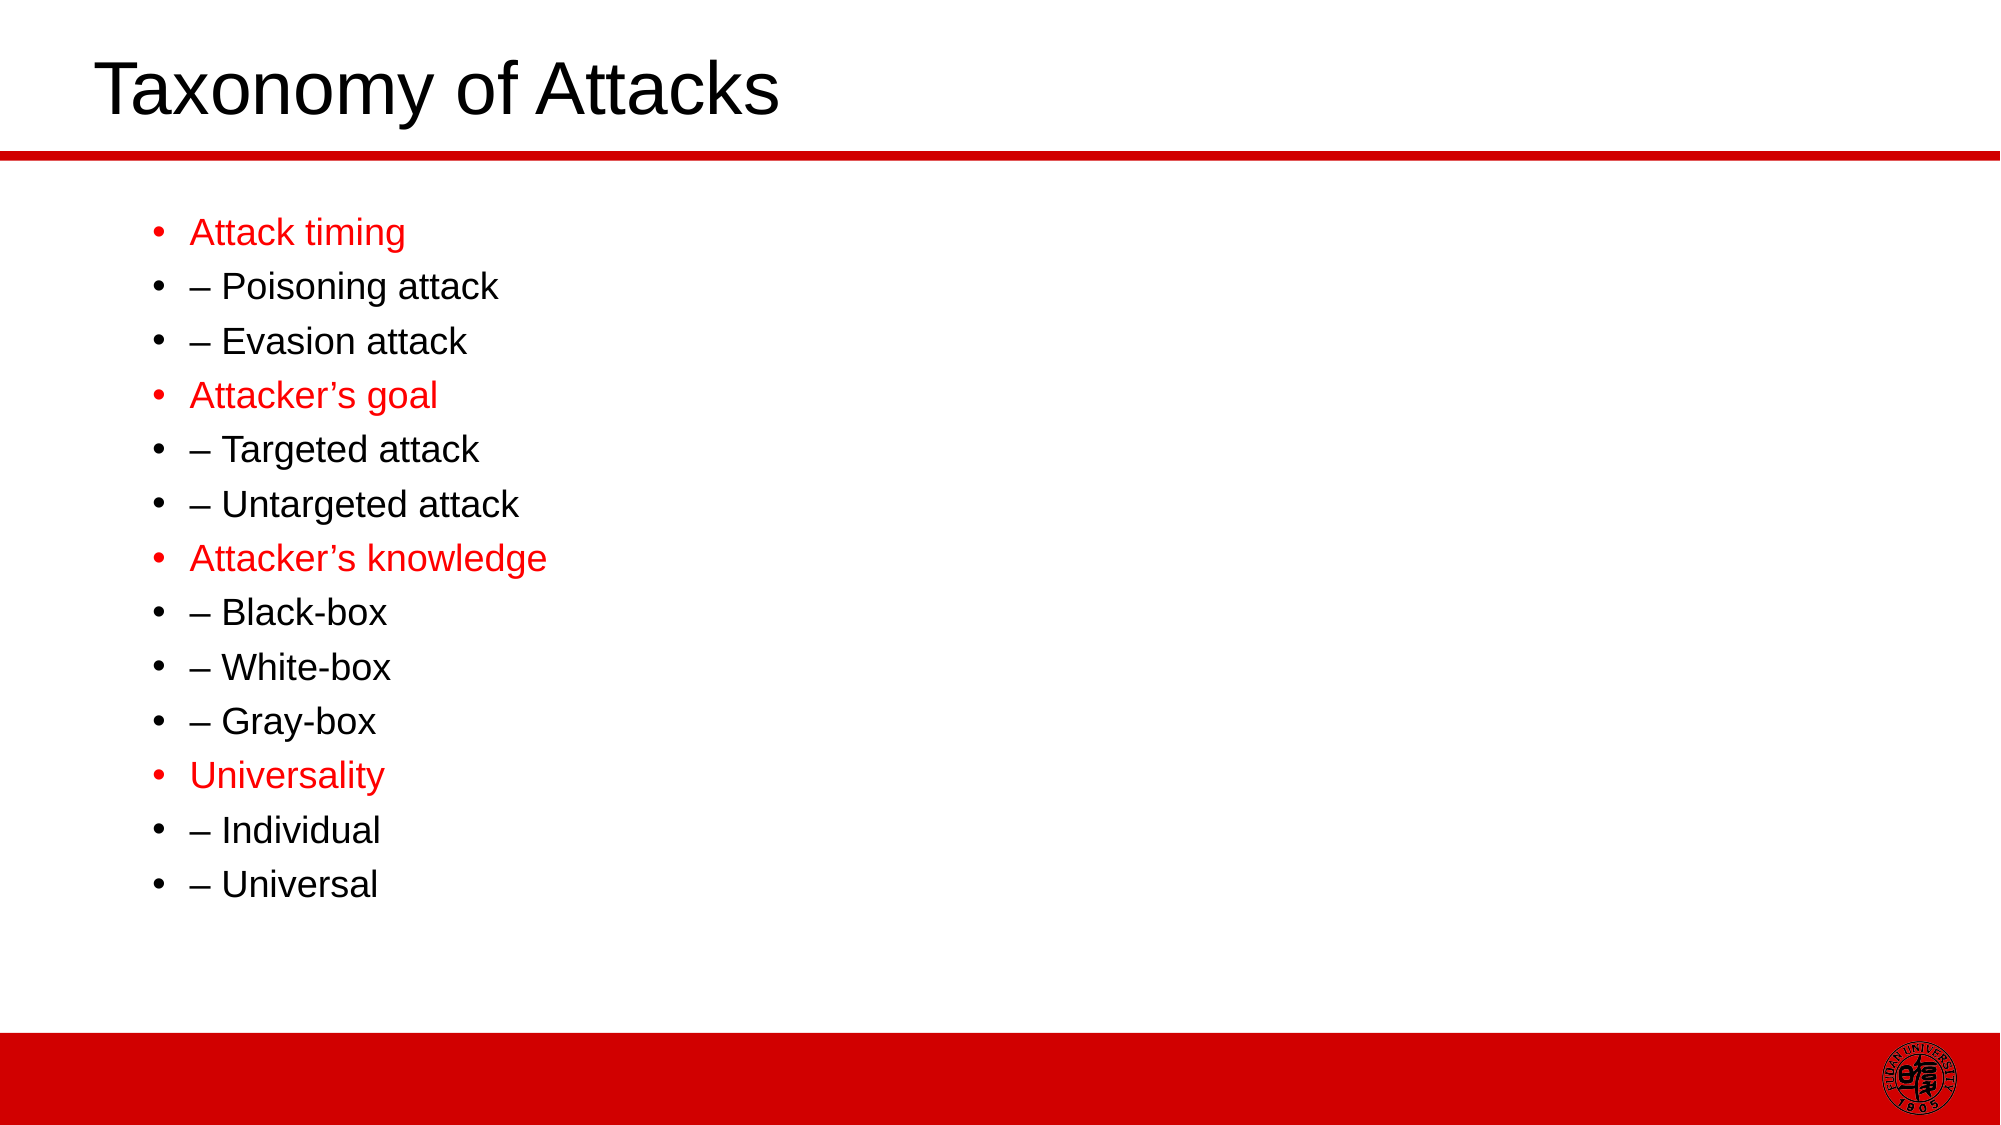

# Taxonomy of Attacks
Attack timing
– Poisoning attack
– Evasion attack
Attacker’s goal
– Targeted attack
– Untargeted attack
Attacker’s knowledge
– Black-box
– White-box
– Gray-box
Universality
– Individual
– Universal